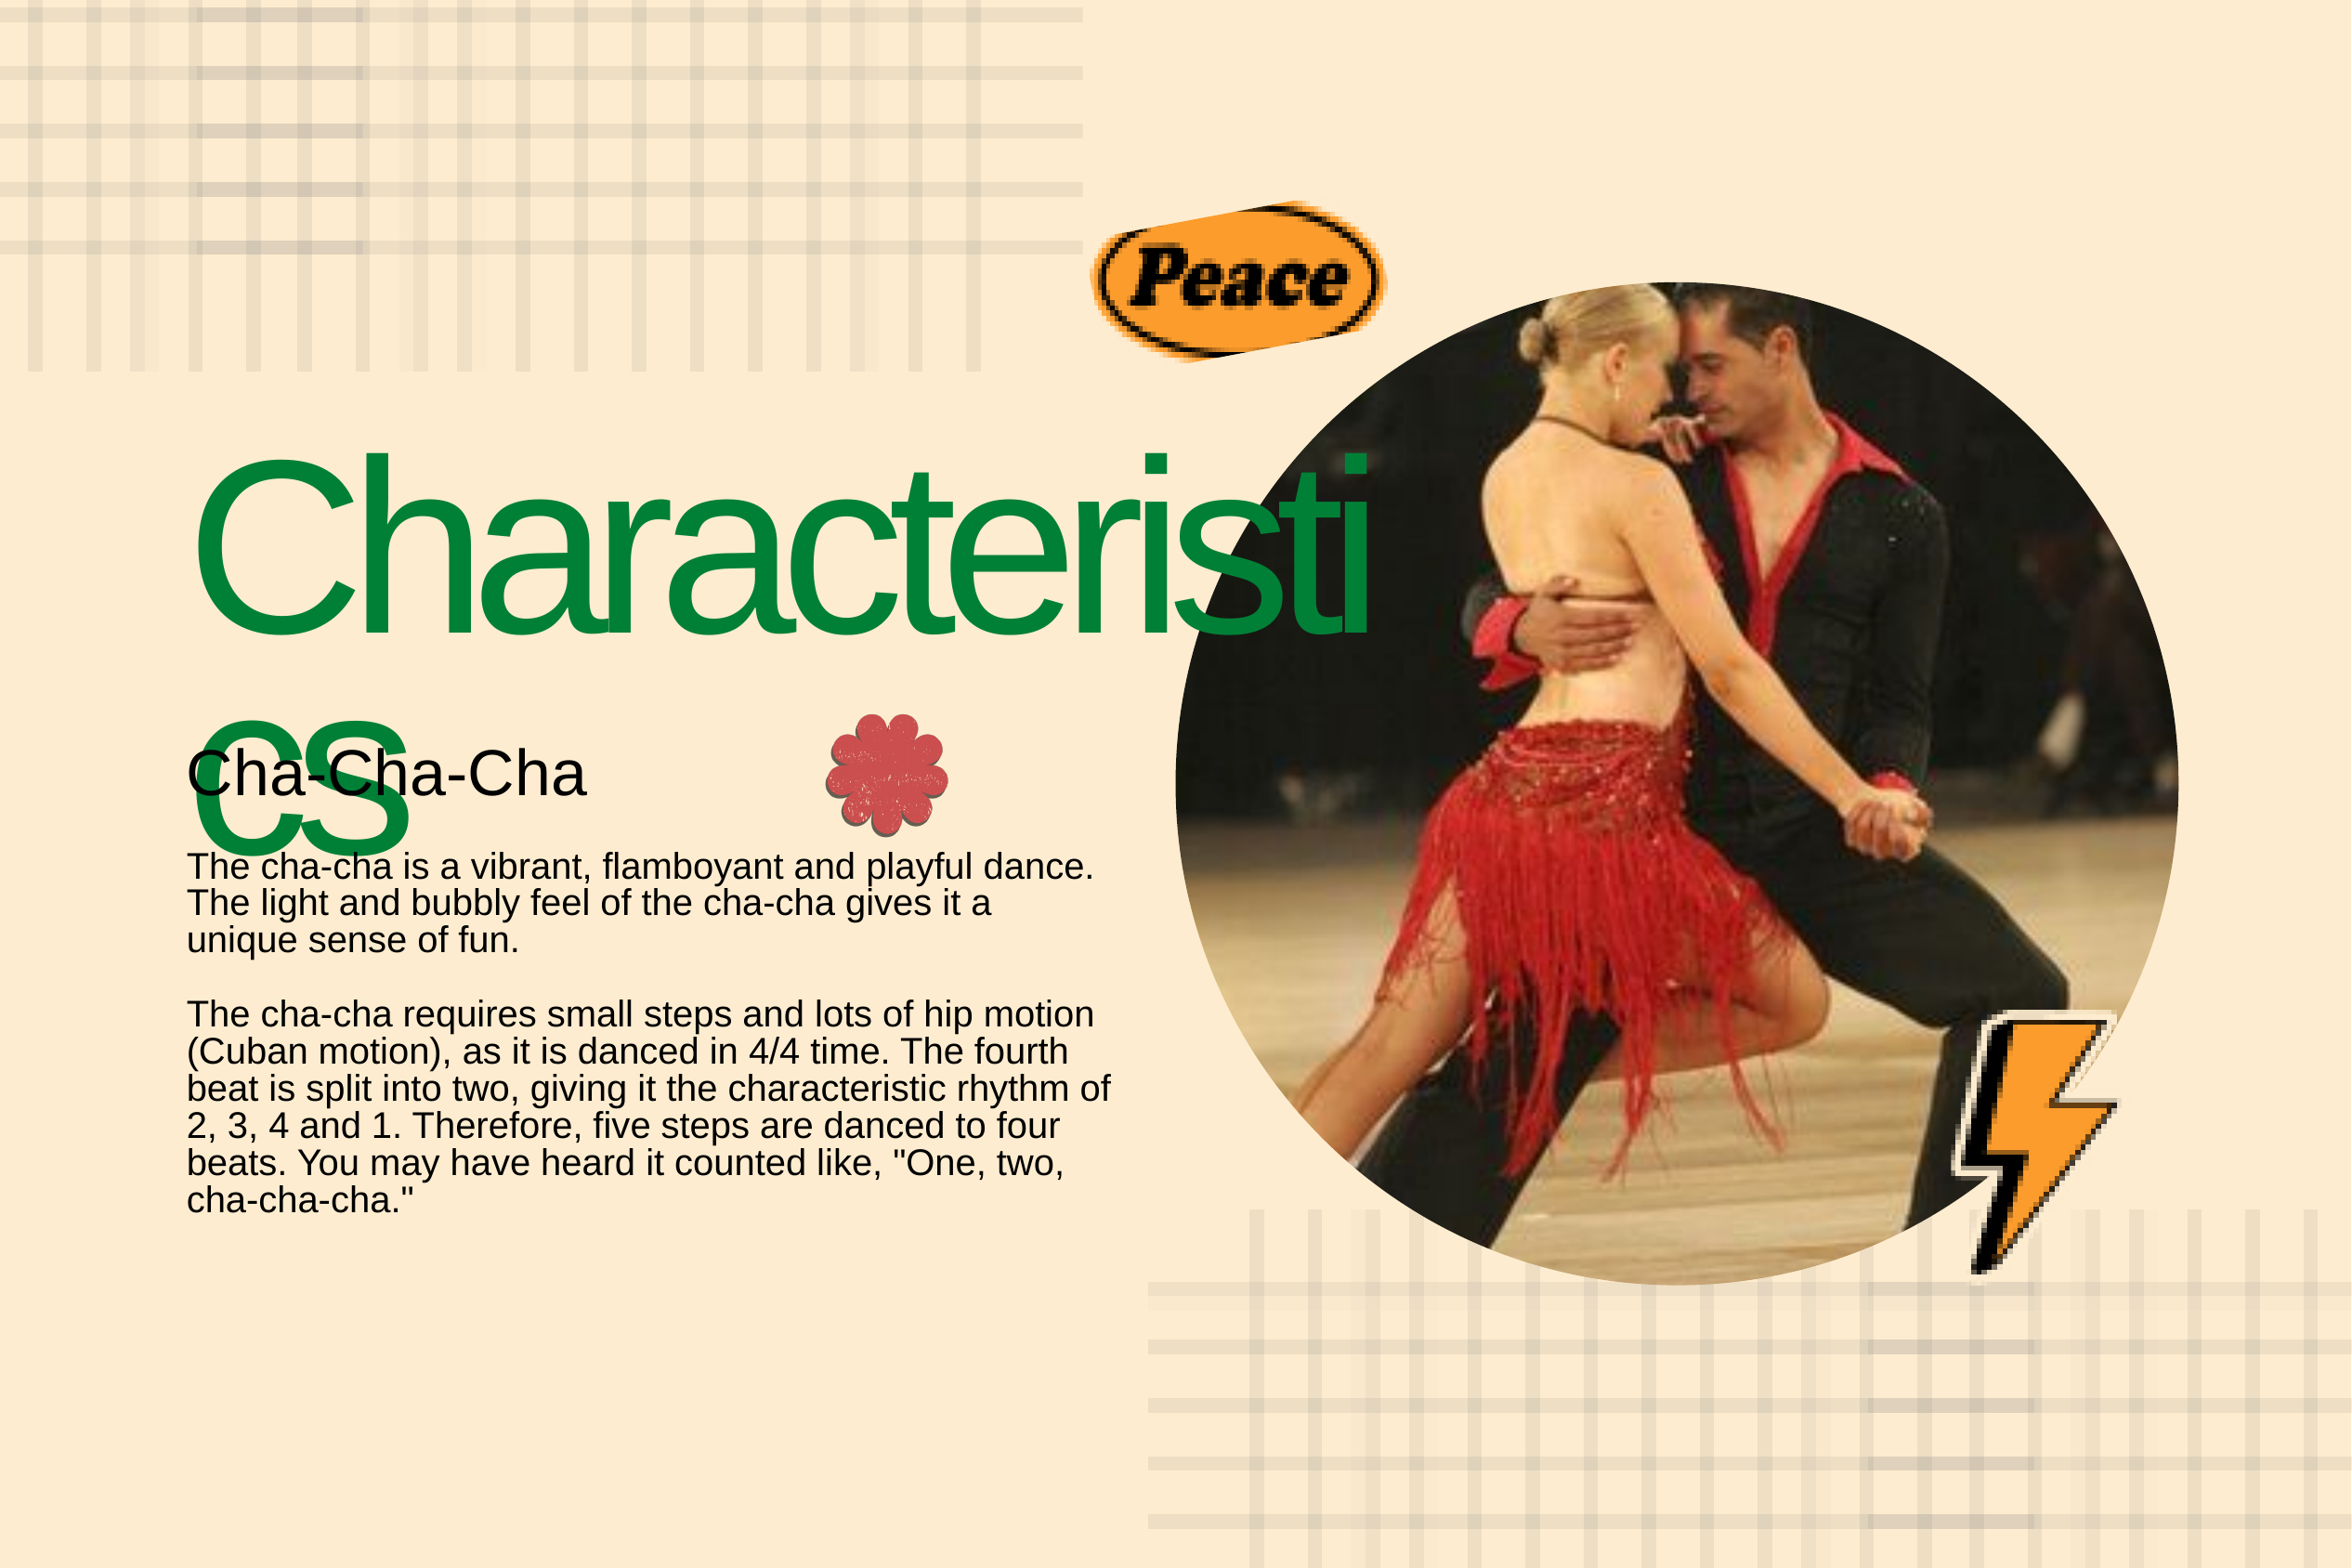

Characteristics

Cha-Cha-Cha
The cha-cha is a vibrant, flamboyant and playful dance. The light and bubbly feel of the cha-cha gives it a unique sense of fun.

The cha-cha requires small steps and lots of hip motion (Cuban motion), as it is danced in 4/4 time. The fourth beat is split into two, giving it the characteristic rhythm of 2, 3, 4 and 1. Therefore, five steps are danced to four beats. You may have heard it counted like, "One, two, cha-cha-cha."